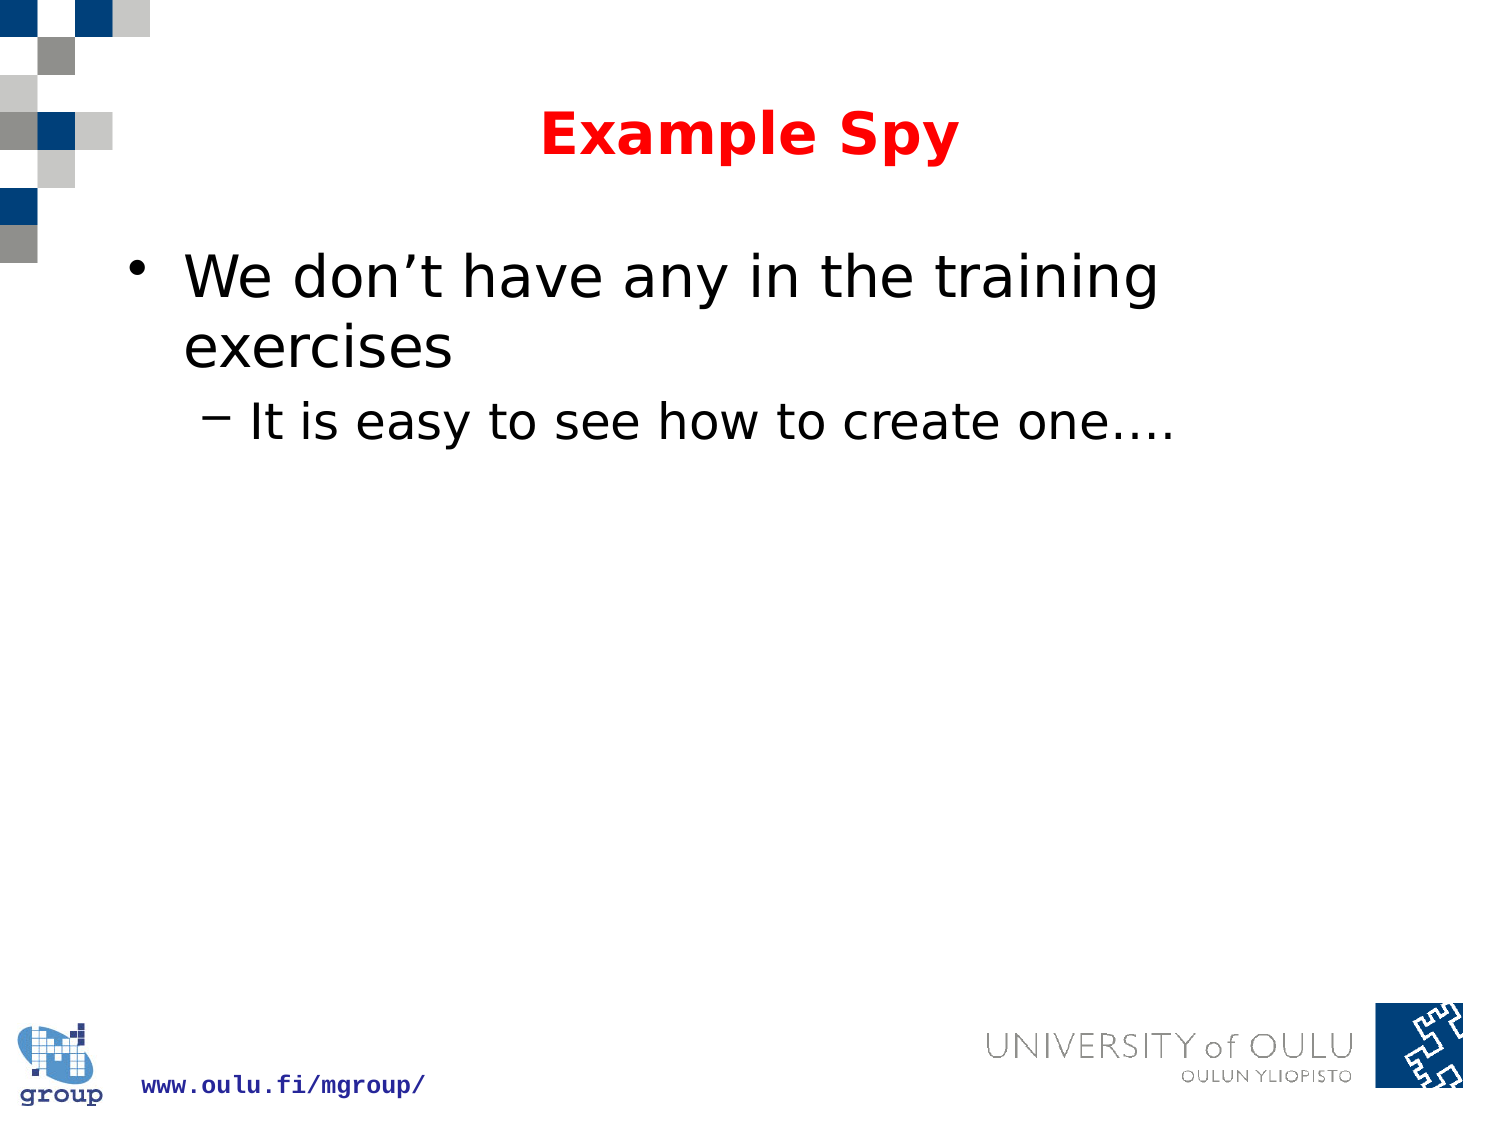

# Example Spy
We don’t have any in the training exercises
It is easy to see how to create one….